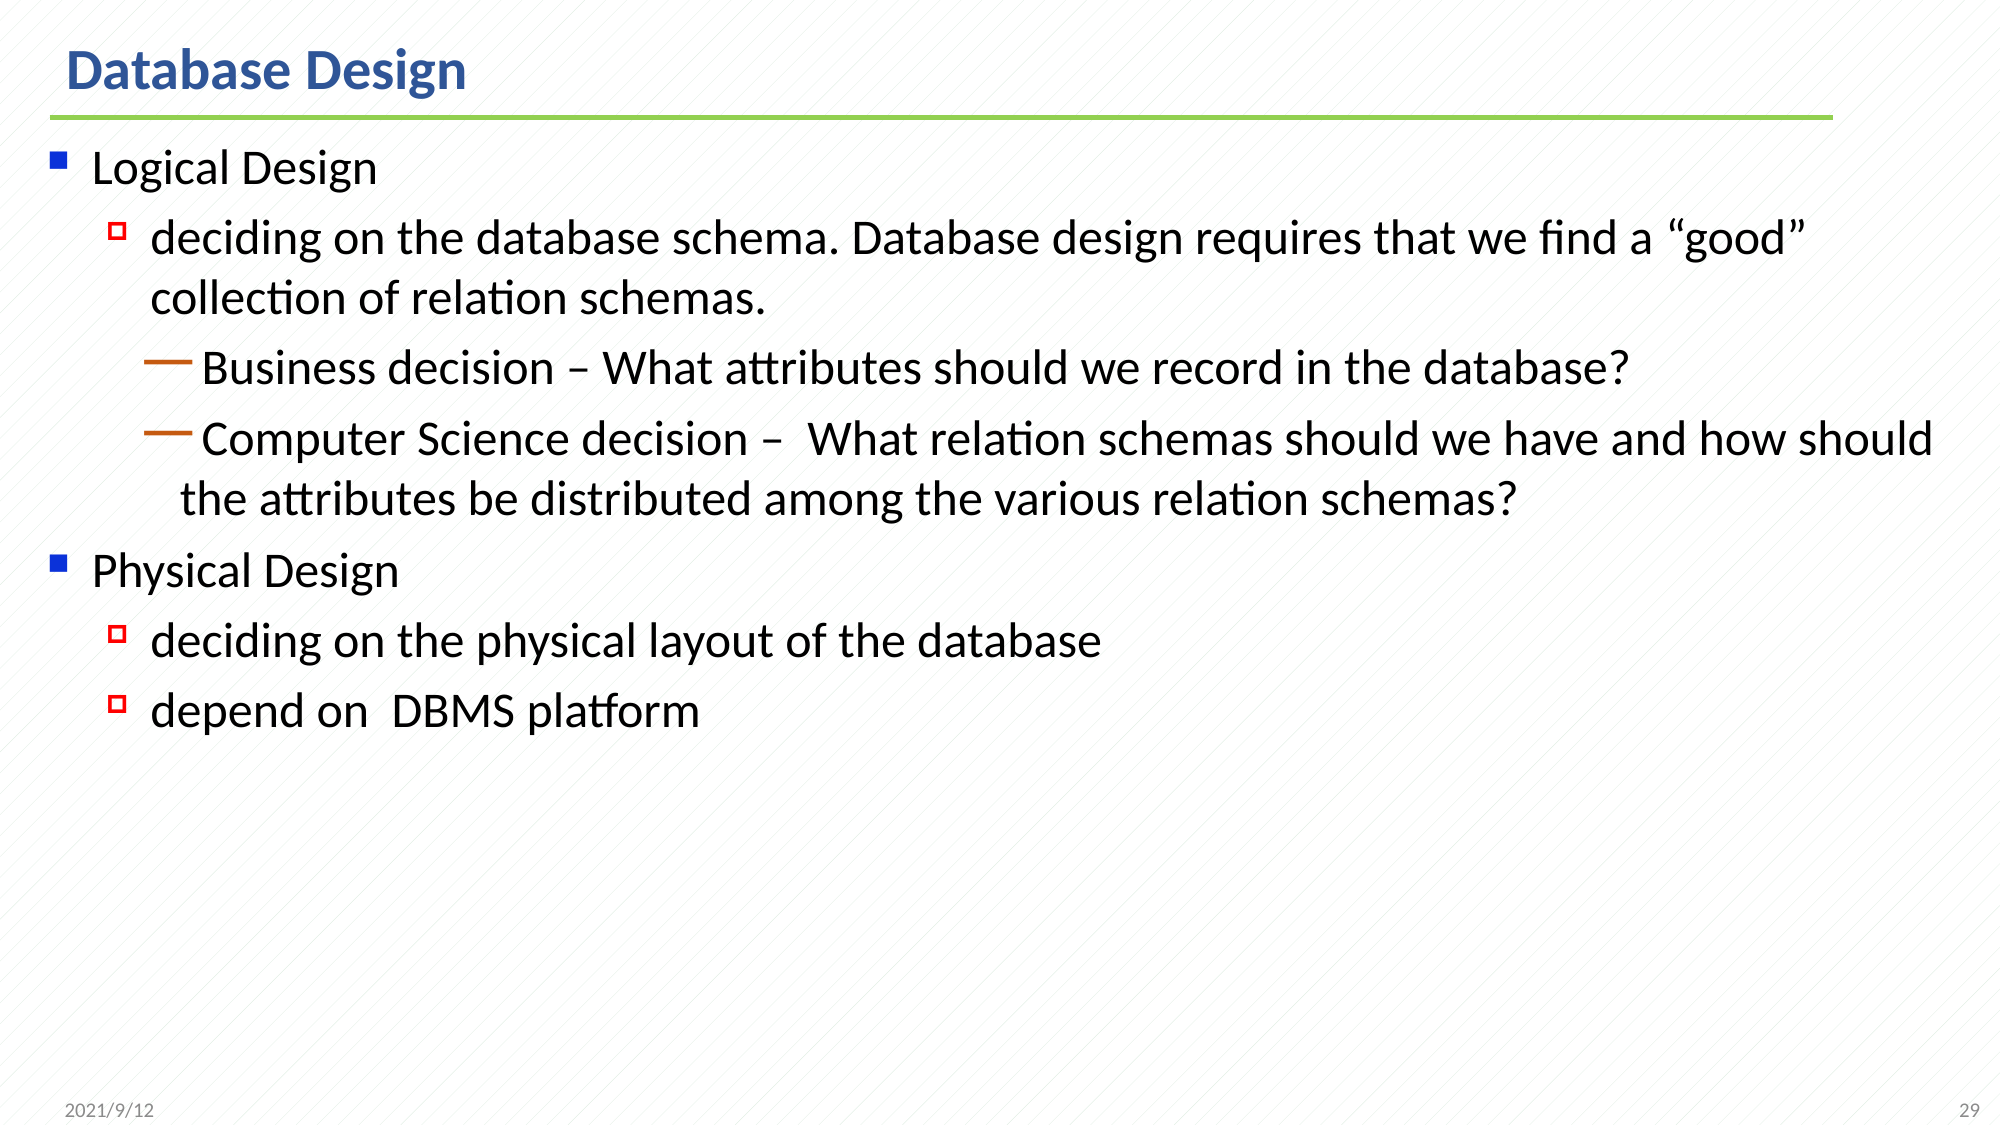

# Database Design
Logical Design
deciding on the database schema. Database design requires that we find a “good” collection of relation schemas.
Business decision – What attributes should we record in the database?
Computer Science decision –  What relation schemas should we have and how should the attributes be distributed among the various relation schemas?
Physical Design
deciding on the physical layout of the database
depend on  DBMS platform

29
2021/9/12